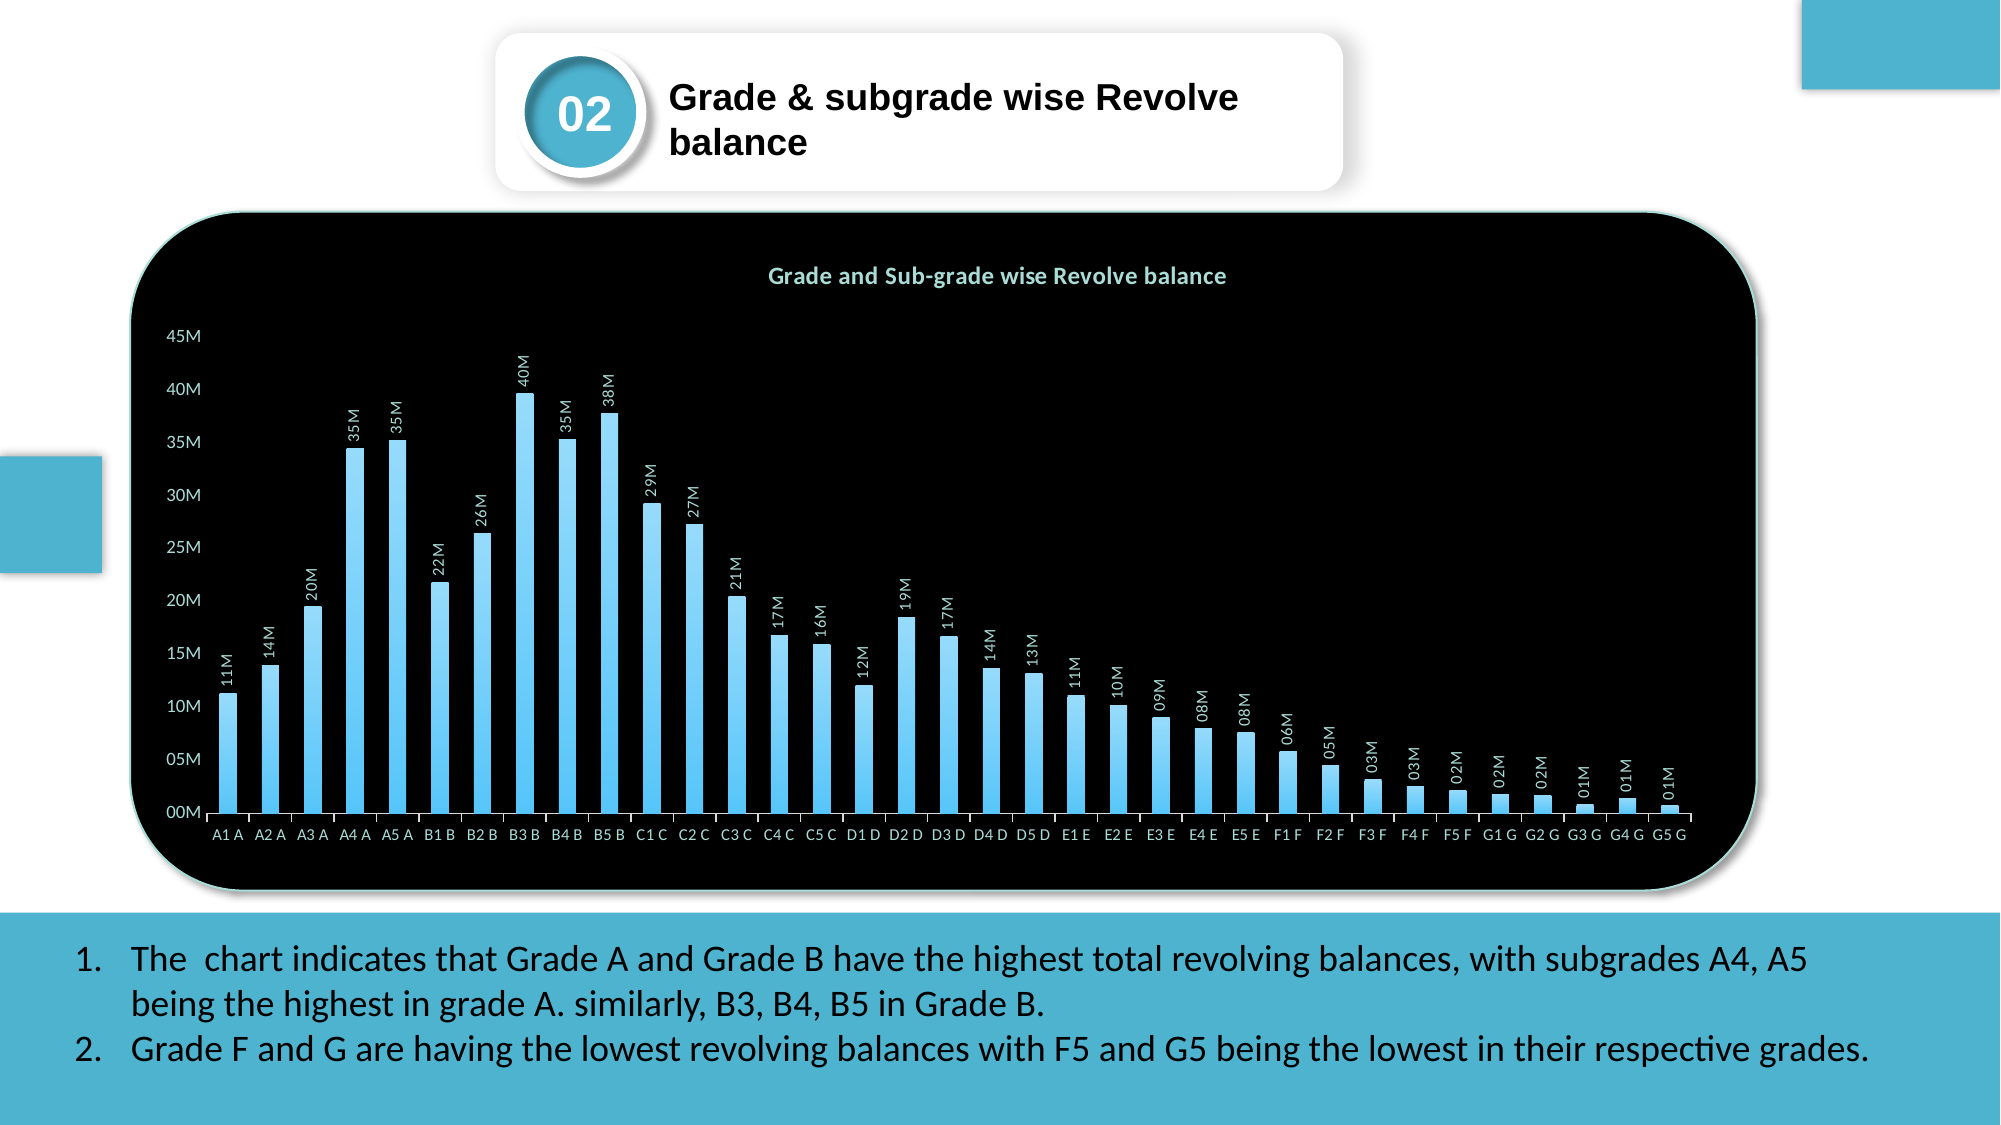

02
Grade & subgrade wise Revolve balance

### Chart: Grade and Sub-grade wise Revolve balance

| Category |  |
|---|---|
| A1 A | 11365196.0 |
| A2 A | 14004780.0 |
| A3 A | 19543922.0 |
| A4 A | 34557156.0 |
| A5 A | 35303045.0 |
| B1 B | 21842079.0 |
| B2 B | 26478439.0 |
| B3 B | 39723554.0 |
| B4 B | 35405811.0 |
| B5 B | 37858666.0 |
| C1 C | 29384926.0 |
| C2 C | 27321114.0 |
| C3 C | 20531370.0 |
| C4 C | 16867691.0 |
| C5 C | 16015609.0 |
| D1 D | 12130255.0 |
| D2 D | 18570972.0 |
| D3 D | 16793781.0 |
| D4 D | 13742947.0 |
| D5 D | 13252474.0 |
| E1 E | 11132588.0 |
| E2 E | 10242033.0 |
| E3 E | 9039059.0 |
| E4 E | 7990991.0 |
| E5 E | 7669868.0 |
| F1 F | 5840746.0 |
| F2 F | 4528248.0 |
| F3 F | 3175435.0 |
| F4 F | 2551064.0 |
| F5 F | 2187323.0 |
| G1 G | 1808763.0 |
| G2 G | 1729627.0 |
| G3 G | 832193.0 |
| G4 G | 1390628.0 |
| G5 G | 701515.0 |

The  chart indicates that Grade A and Grade B have the highest total revolving balances, with subgrades A4, A5 being the highest in grade A. similarly, B3, B4, B5 in Grade B.
Grade F and G are having the lowest revolving balances with F5 and G5 being the lowest in their respective grades.